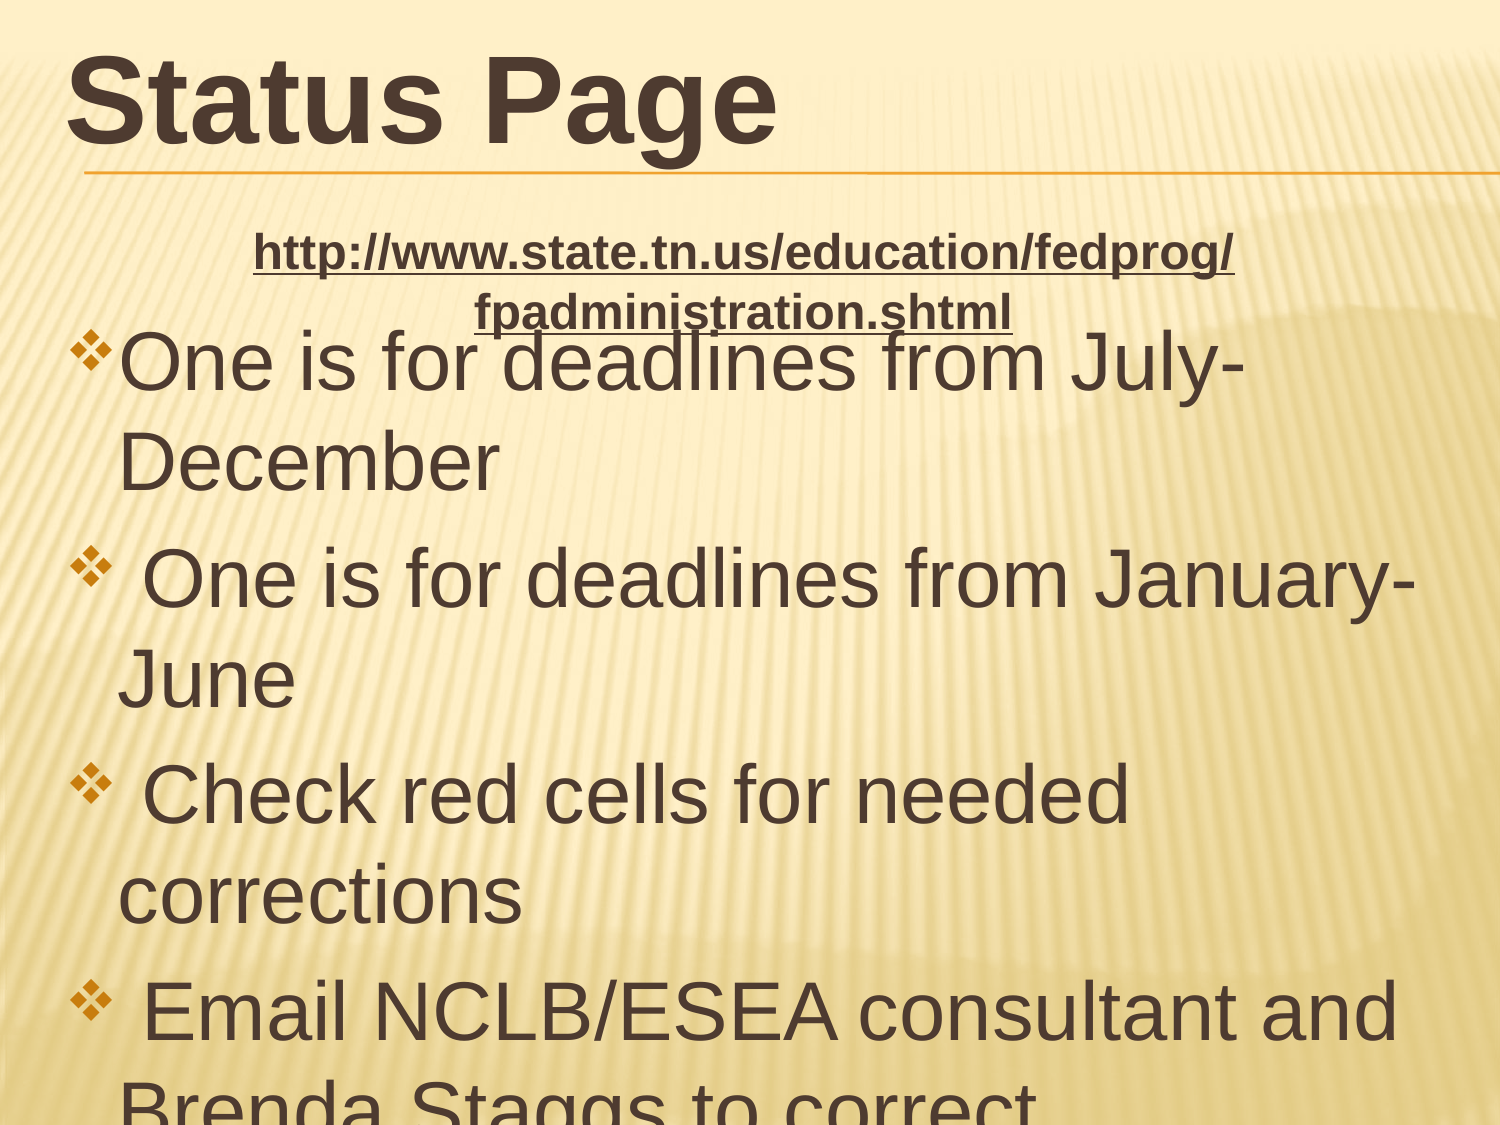

# Status Page
http://www.state.tn.us/education/fedprog/fpadministration.shtml

One is for deadlines from July-December
 One is for deadlines from January-June
 Check red cells for needed corrections
 Email NCLB/ESEA consultant and Brenda Staggs to correct
 “Go GREEN” to receive funds on time